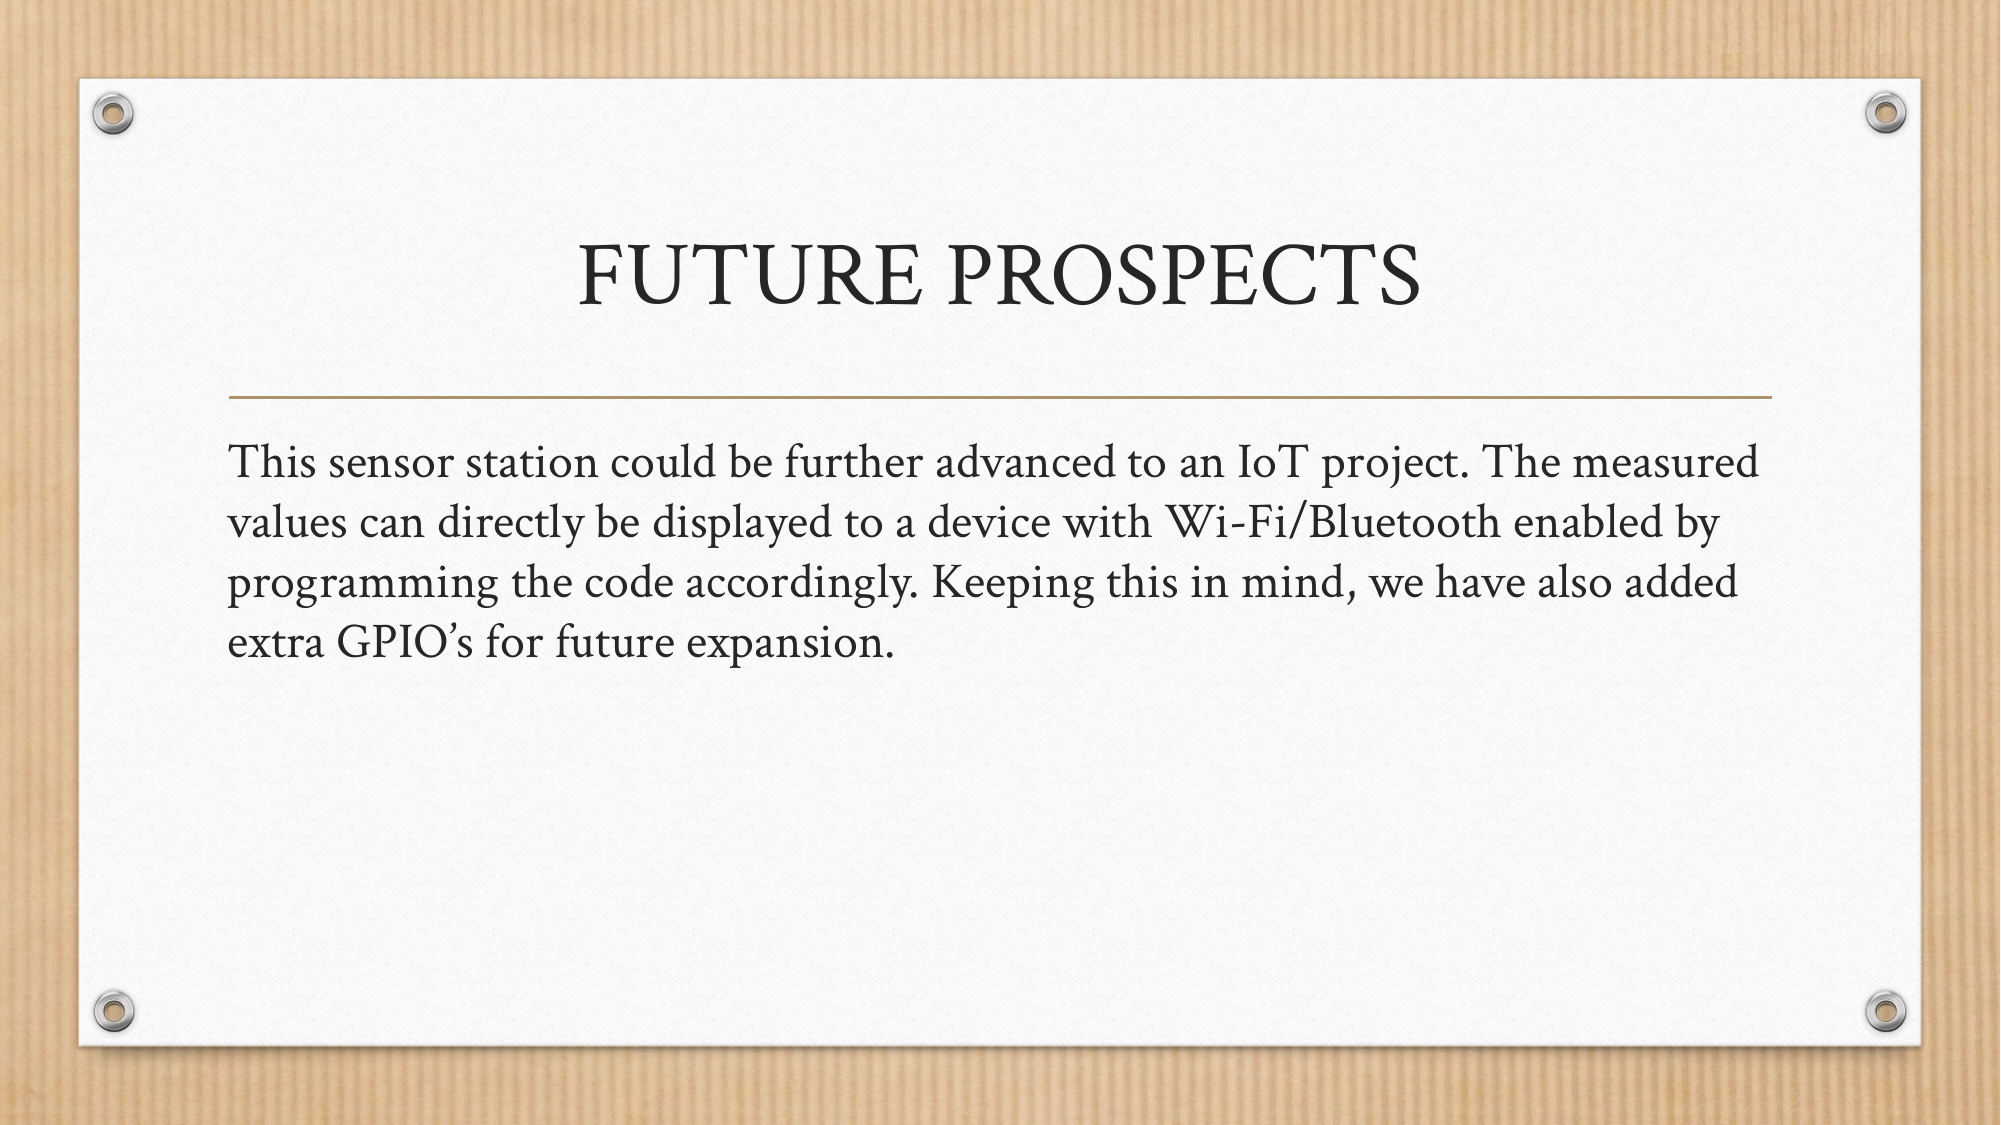

# FUTURE PROSPECTS
This sensor station could be further advanced to an IoT project. The measured values can directly be displayed to a device with Wi-Fi/Bluetooth enabled by programming the code accordingly. Keeping this in mind, we have also added extra GPIO’s for future expansion.